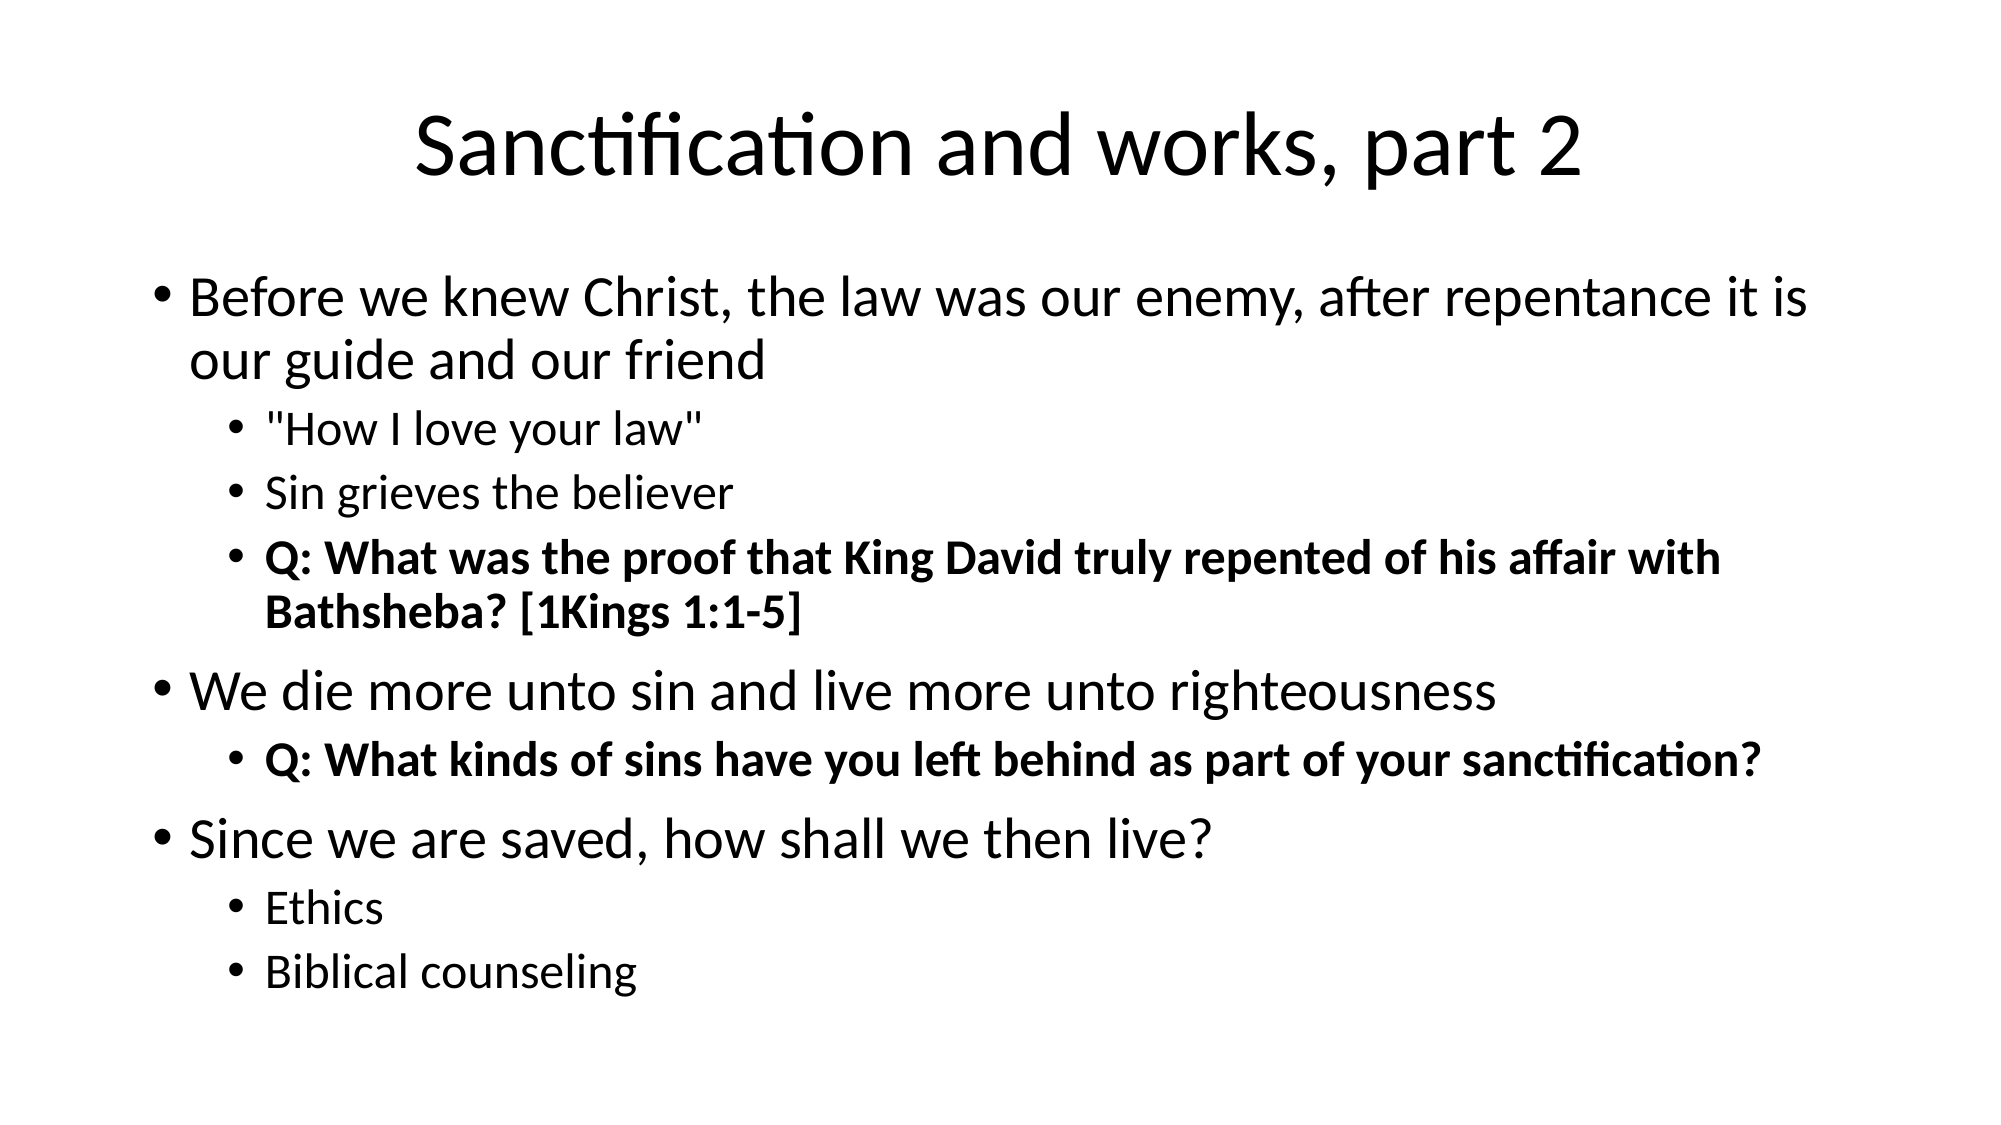

# Sanctification and works, part 2
Before we knew Christ, the law was our enemy, after repentance it is our guide and our friend
"How I love your law"
Sin grieves the believer
Q: What was the proof that King David truly repented of his affair with Bathsheba? [1Kings 1:1-5]
We die more unto sin and live more unto righteousness
Q: What kinds of sins have you left behind as part of your sanctification?
Since we are saved, how shall we then live?
Ethics
Biblical counseling